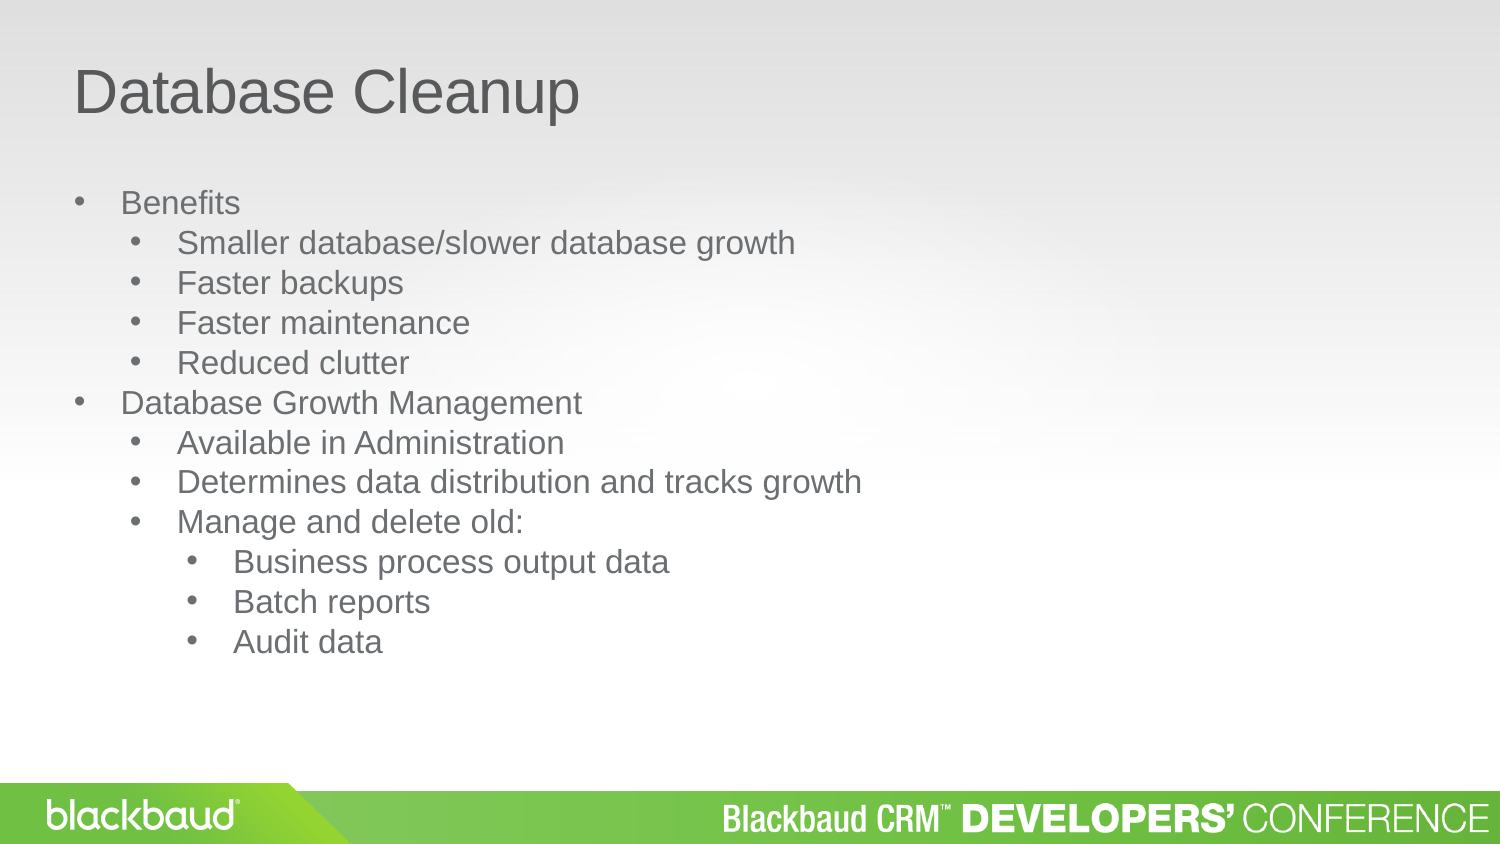

Database Cleanup
Benefits
Smaller database/slower database growth
Faster backups
Faster maintenance
Reduced clutter
Database Growth Management
Available in Administration
Determines data distribution and tracks growth
Manage and delete old:
Business process output data
Batch reports
Audit data